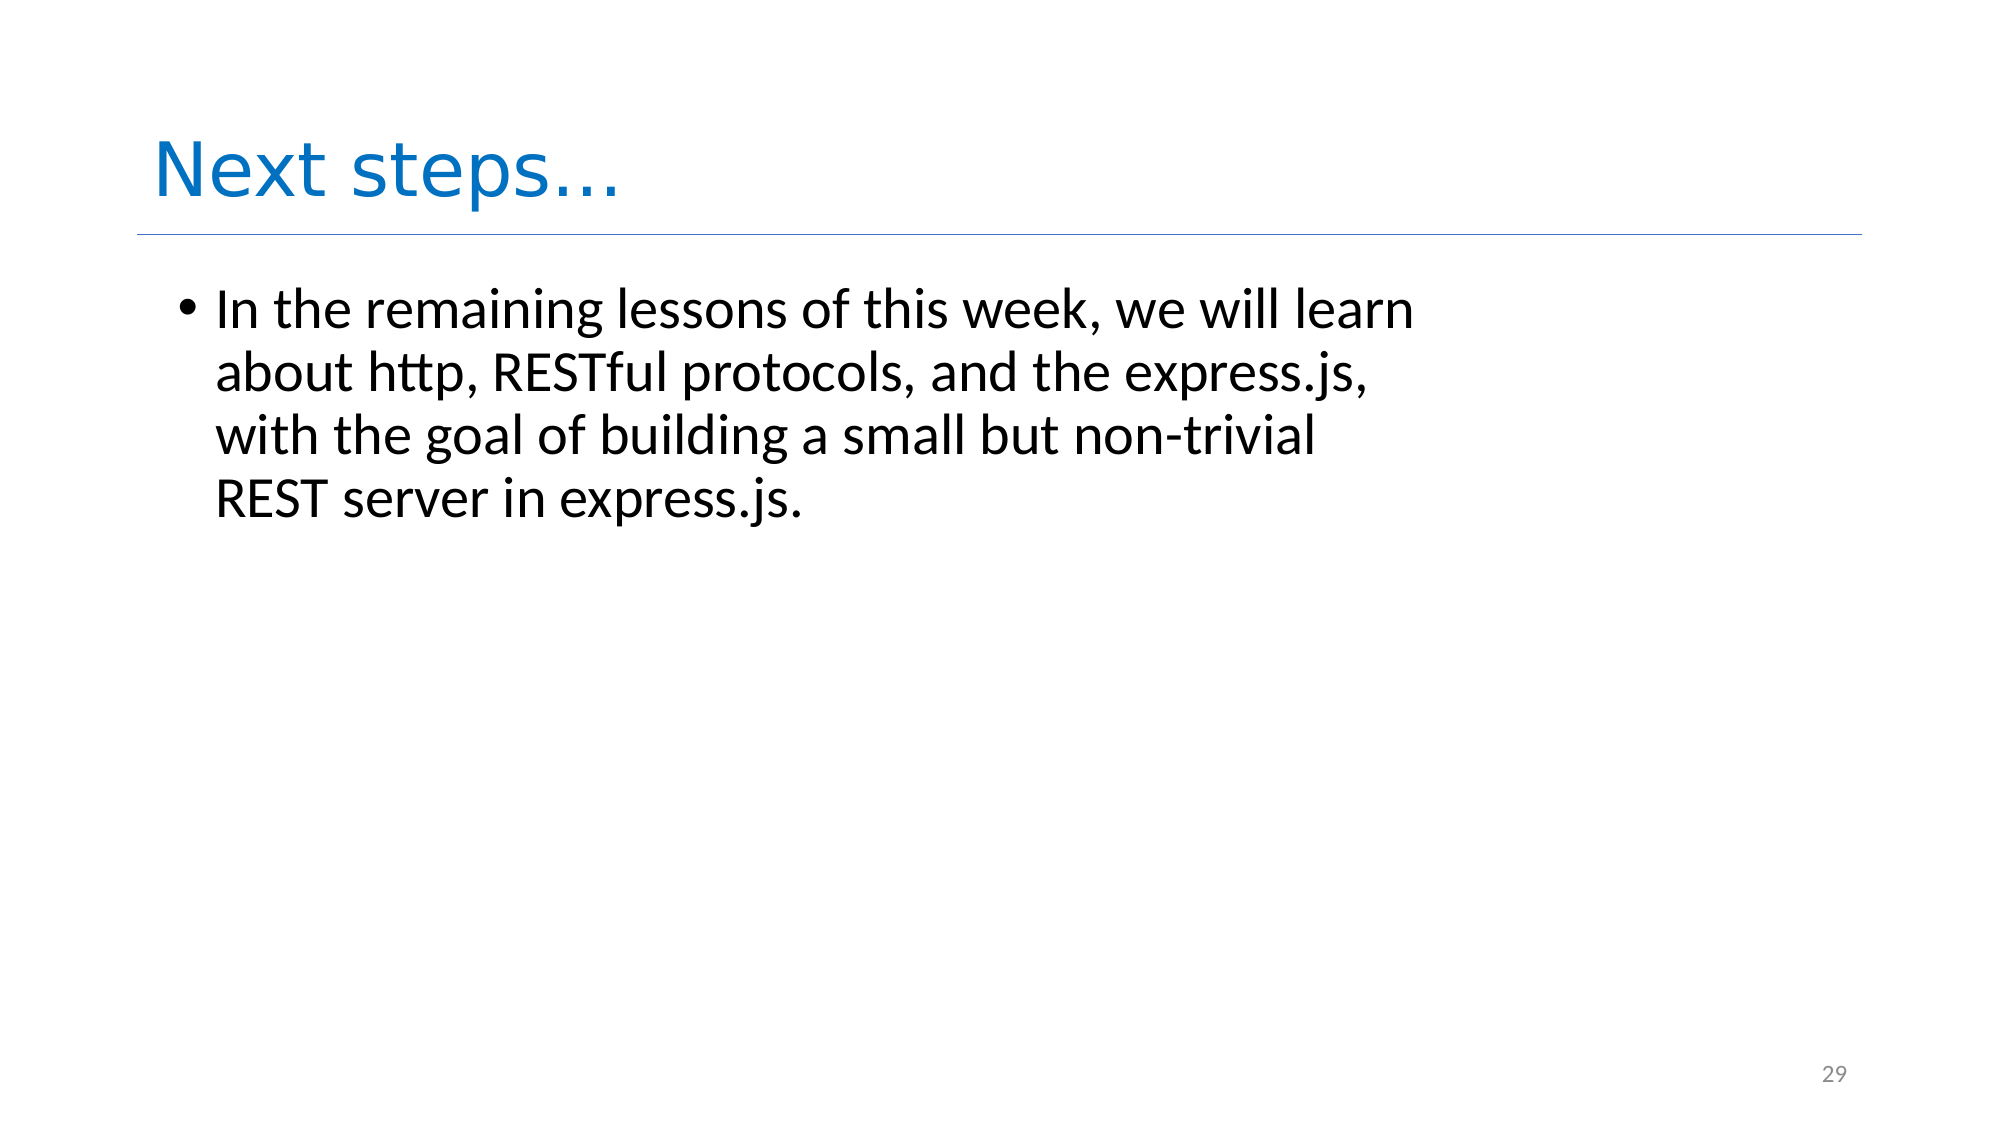

# Next steps...

In the remaining lessons of this week, we will learn about http, RESTful protocols, and the express.js, with the goal of building a small but non-trivial REST server in express.js.

29